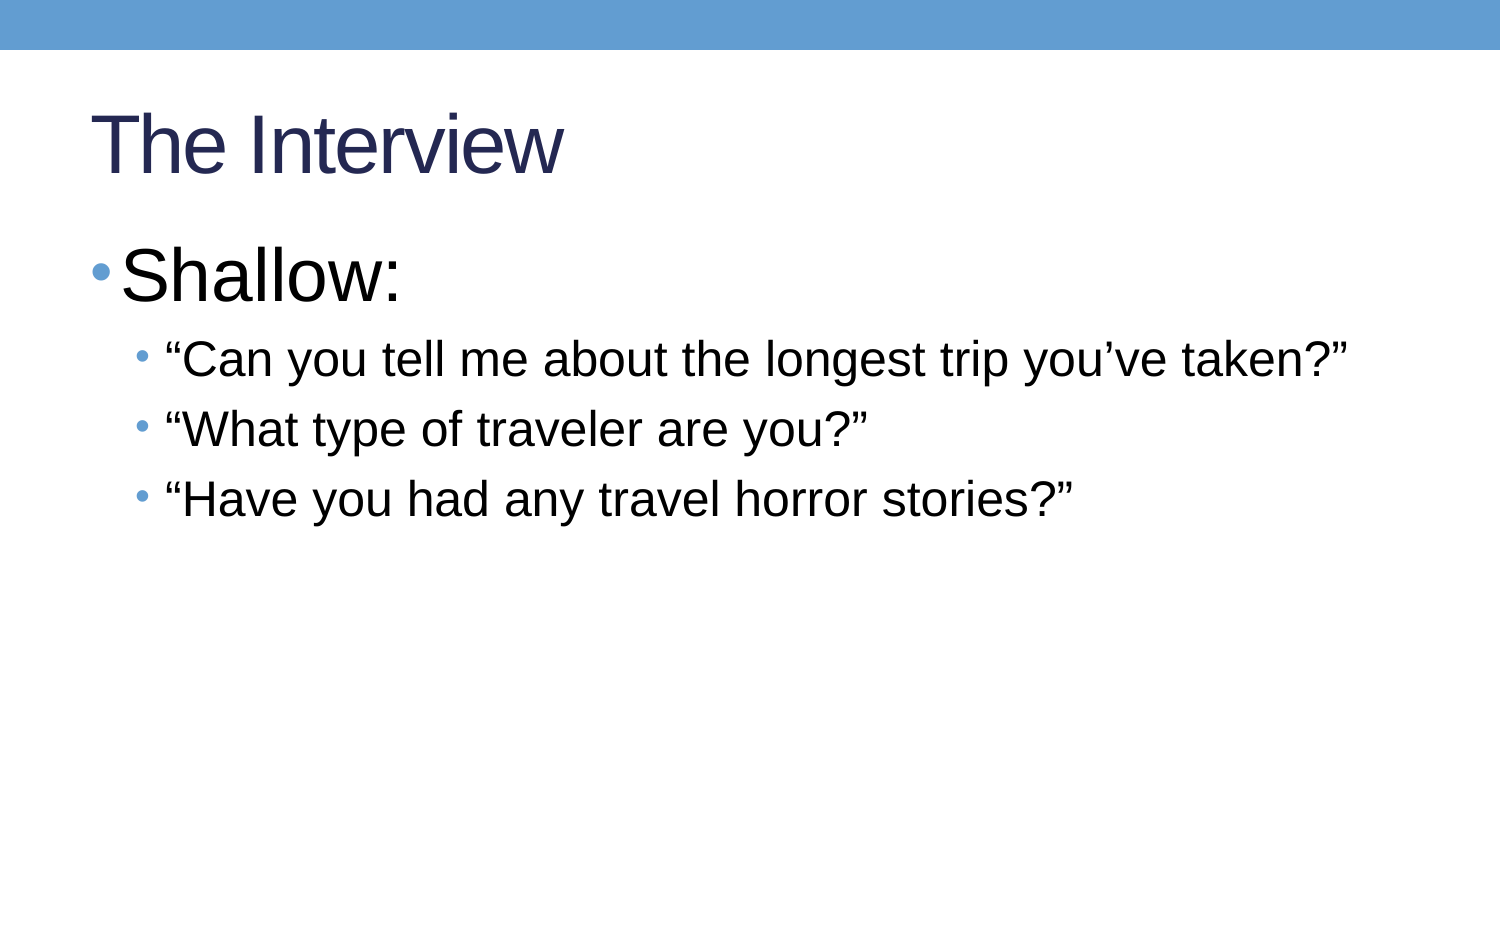

# The Interview
Shallow:
“Can you tell me about the longest trip you’ve taken?”
“What type of traveler are you?”
“Have you had any travel horror stories?”